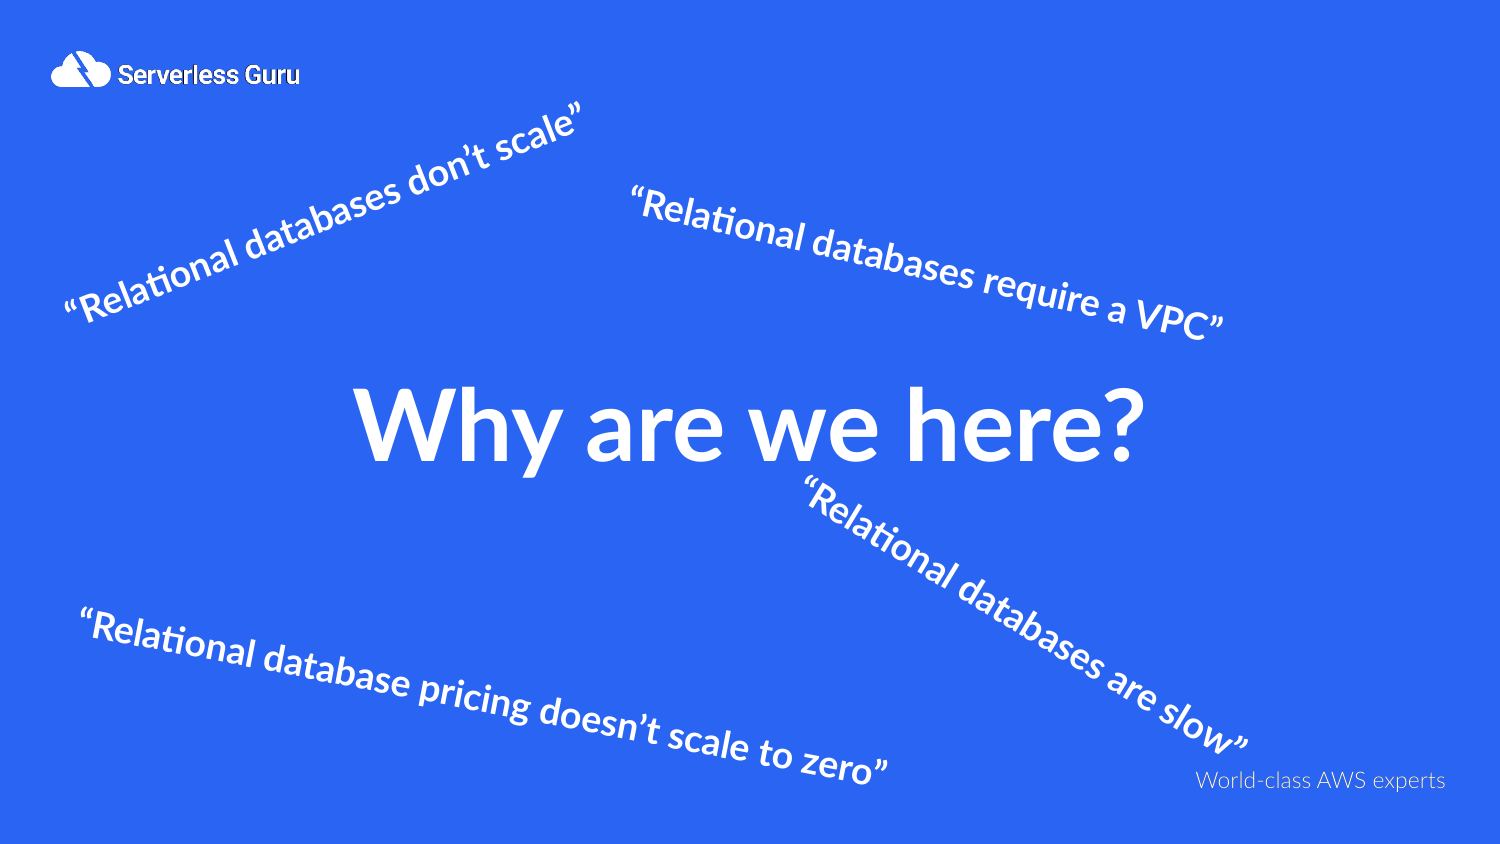

“Relational databases don’t scale”
“Relational databases require a VPC”
# Why are we here?
“Relational databases are slow”
“Relational database pricing doesn’t scale to zero”